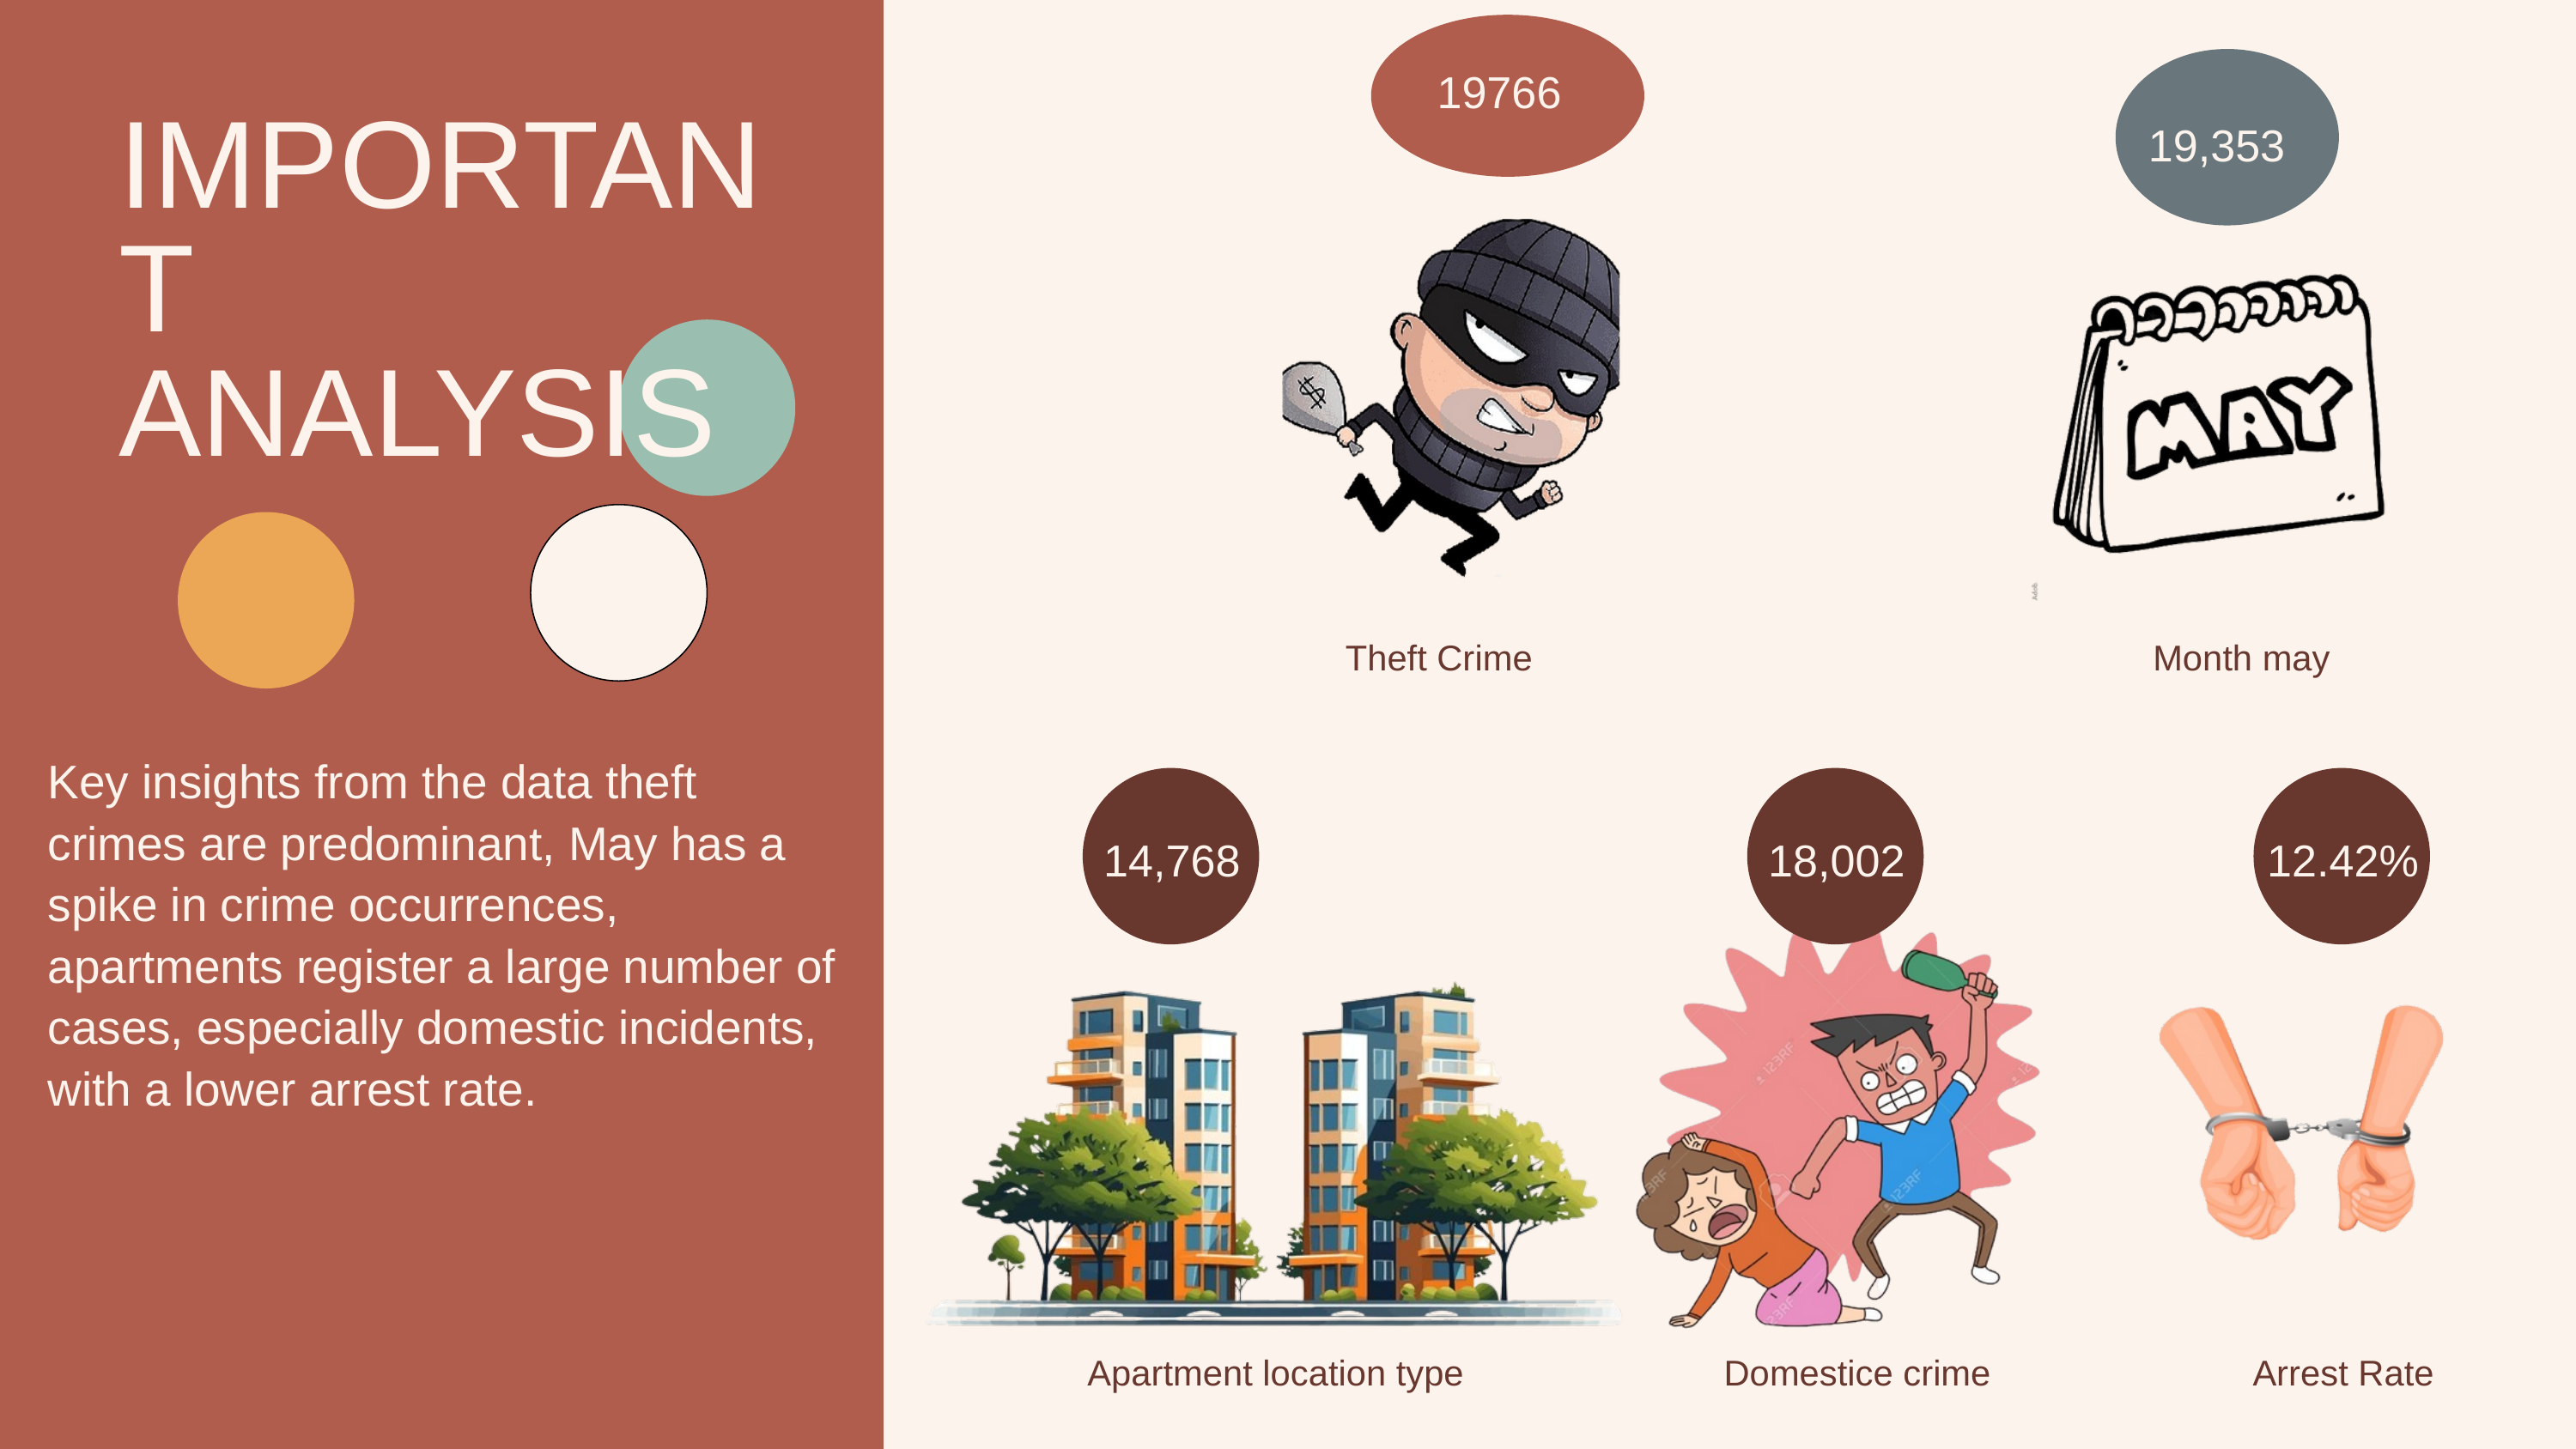

19766
511
IMPORTANT ANALYSIS
19,353

Month may
Theft Crime
Key insights from the data theft crimes are predominant, May has a spike in crime occurrences, apartments register a large number of cases, especially domestic incidents, with a lower arrest rate.

14,768
18,002
12.42%

Apartment location type
Domestice crime
Arrest Rate